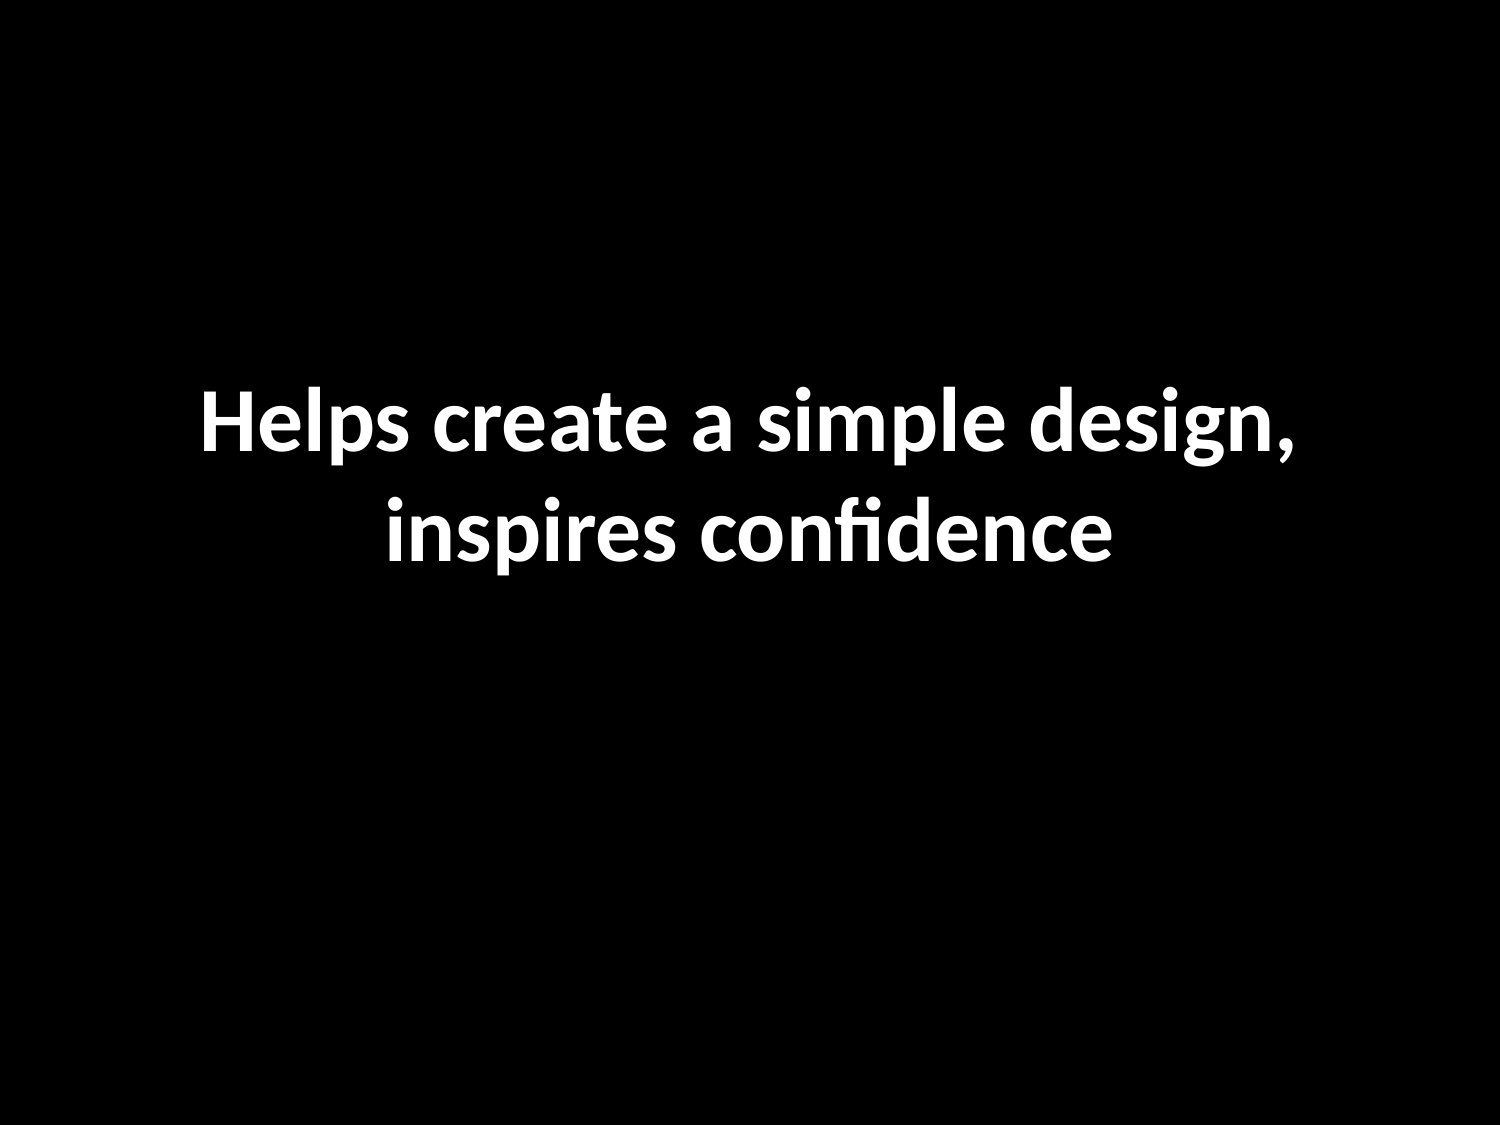

# Helps create a simple design, inspires confidence